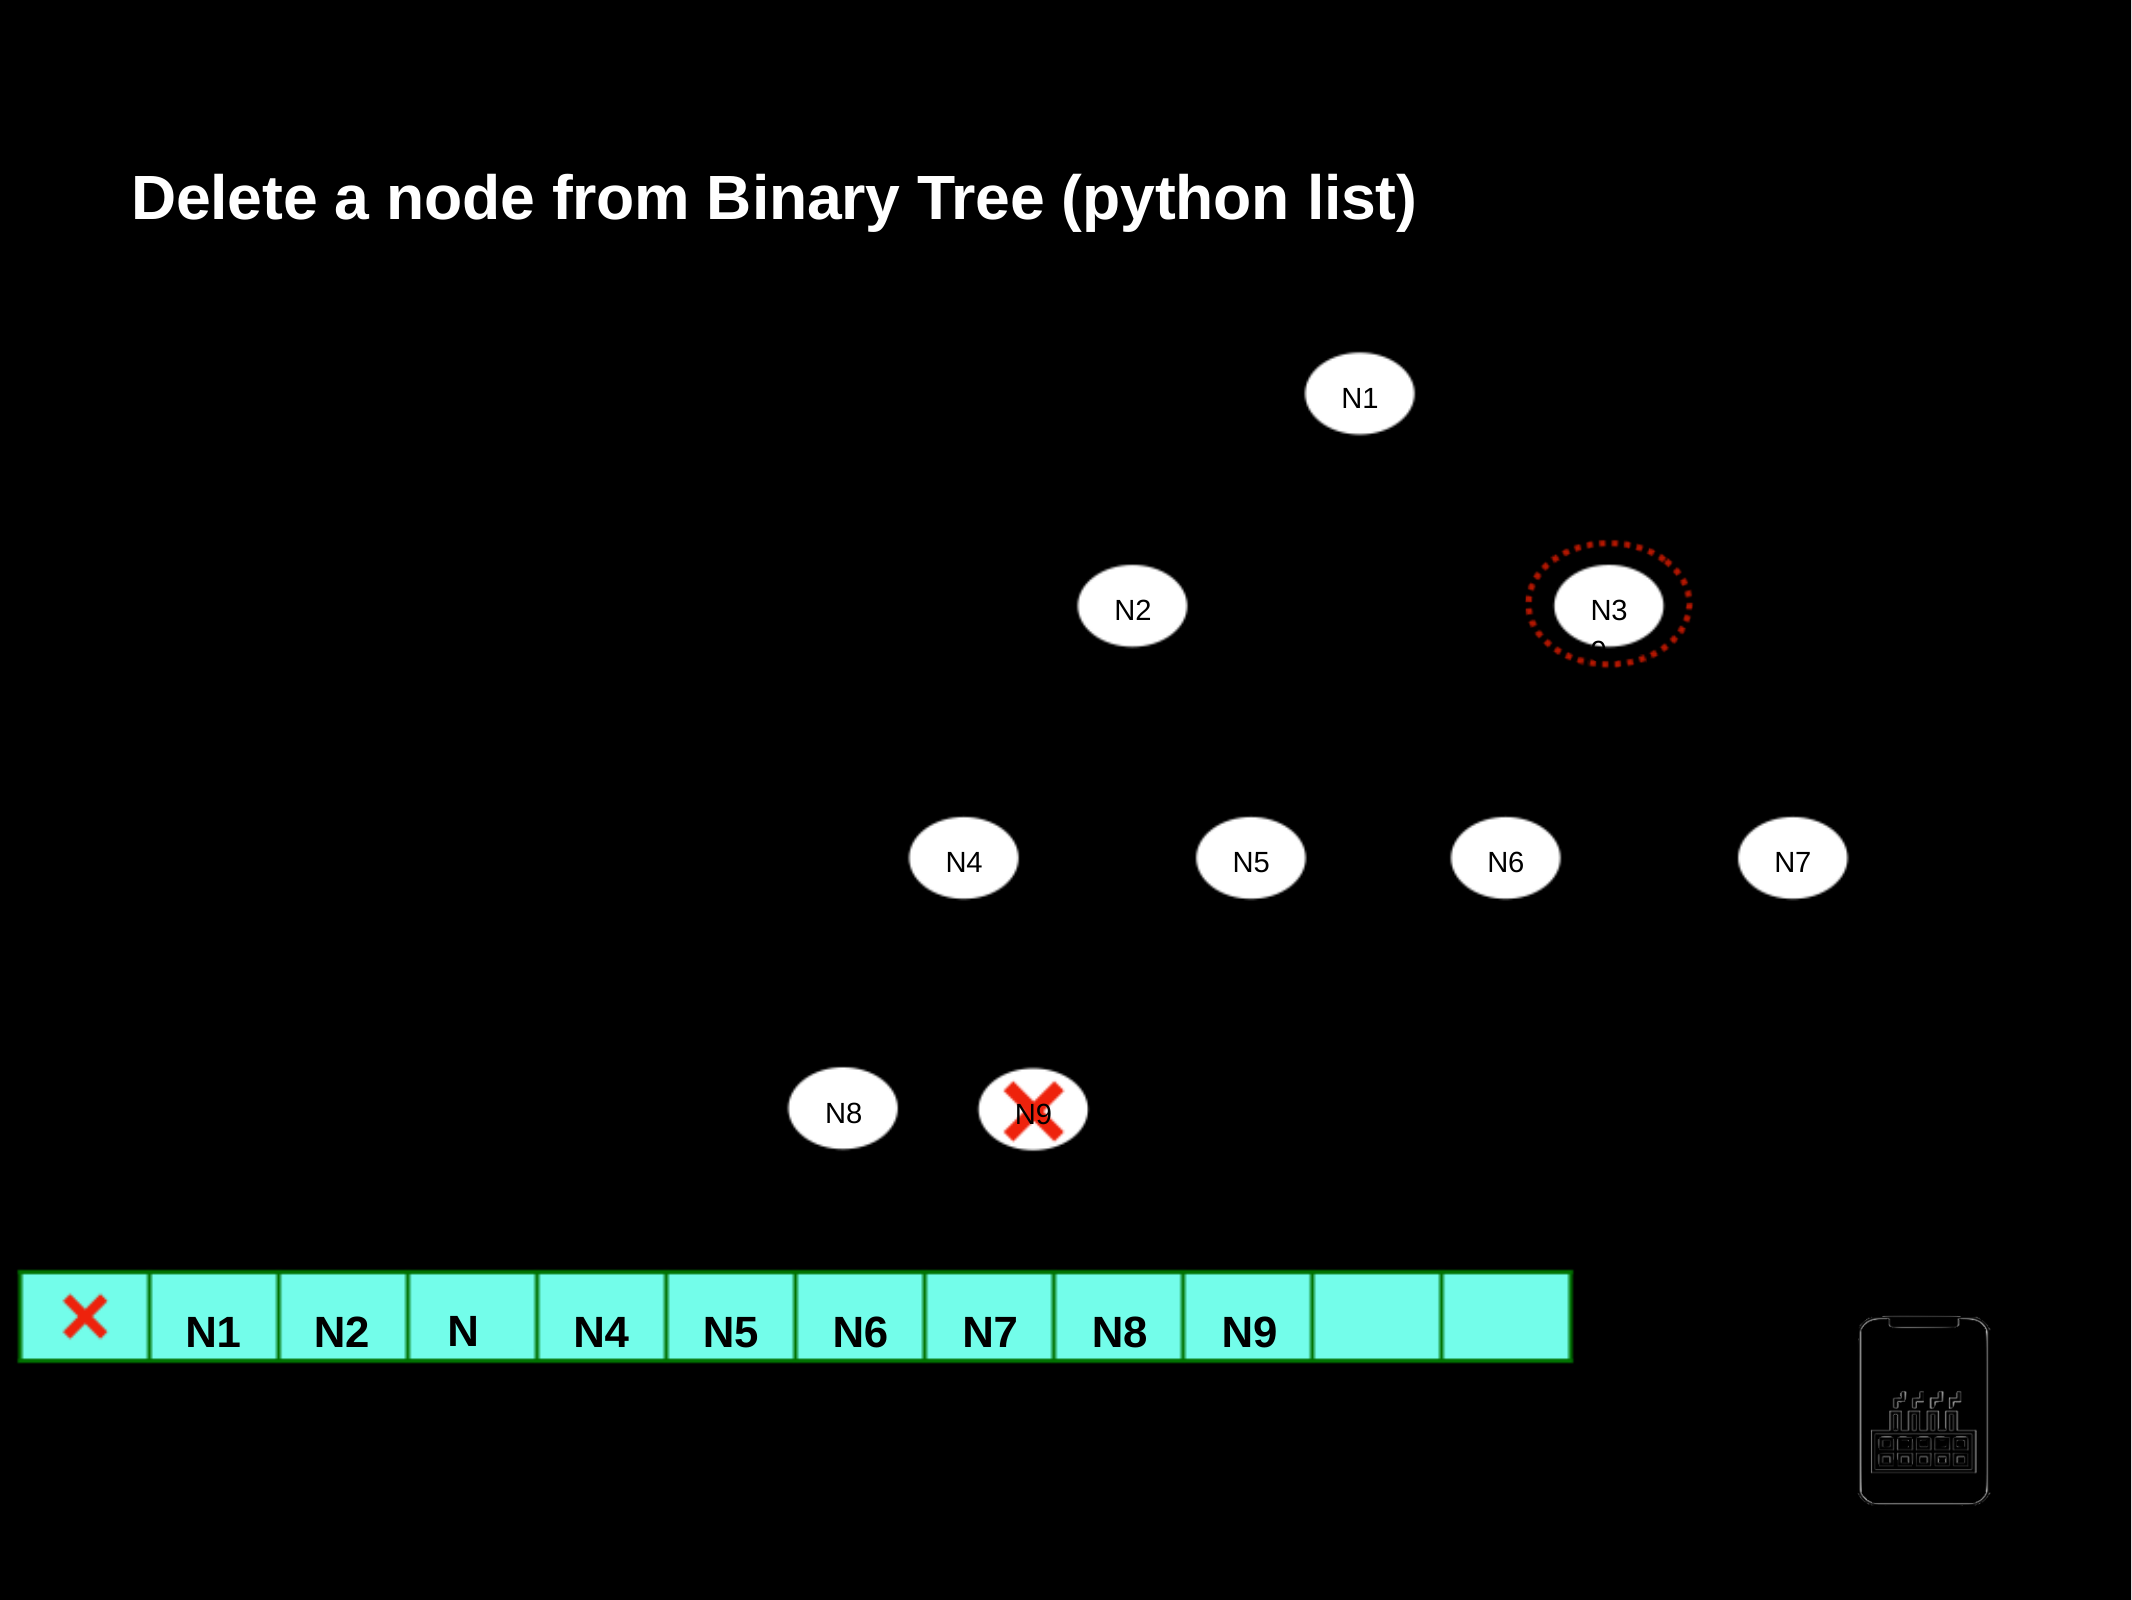

Delete a node from Binary Tree (python list)

Level Order Traversal
N1
N39
N2
N4
N5
N6
N7
N8
N9

N1
1
N2
N4
N5
5
N6
6
N7
7
N8
N9
9
N39
0
2
3
4
8
10
11
AppMillers
www.appmillers.com